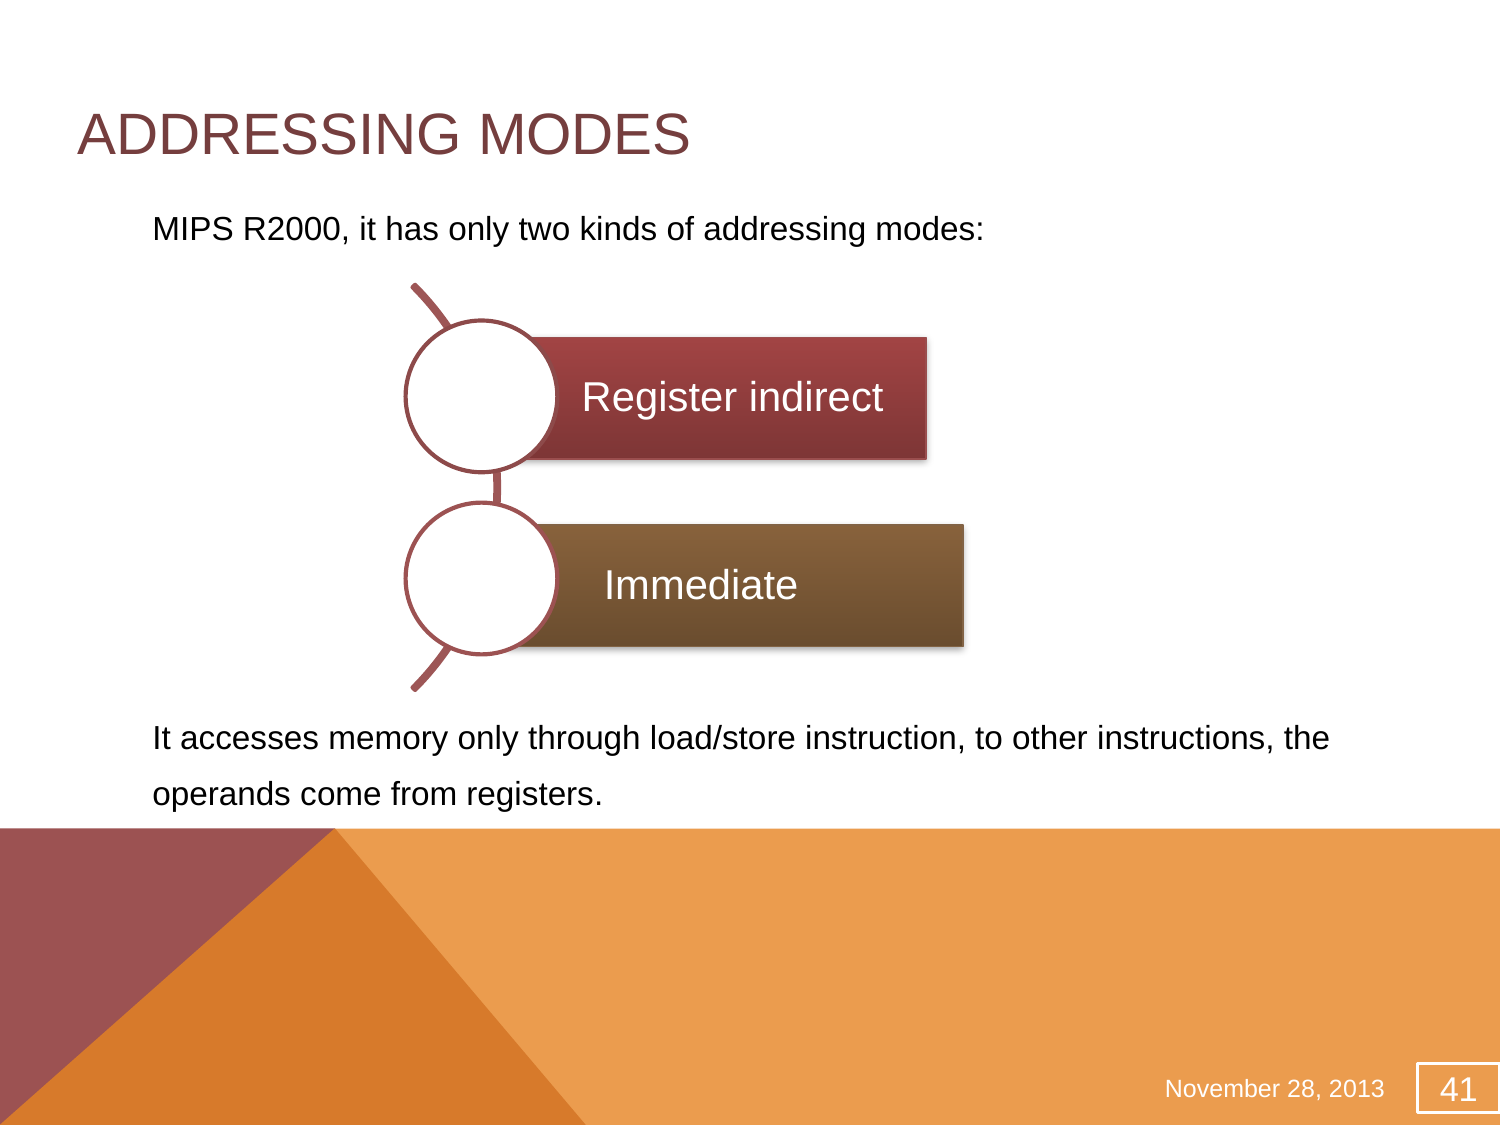

# Addressing modes
MIPS R2000, it has only two kinds of addressing modes:

It accesses memory only through load/store instruction, to other instructions, the
operands come from registers.
Register indirect
Immediate
November 28, 2013
41